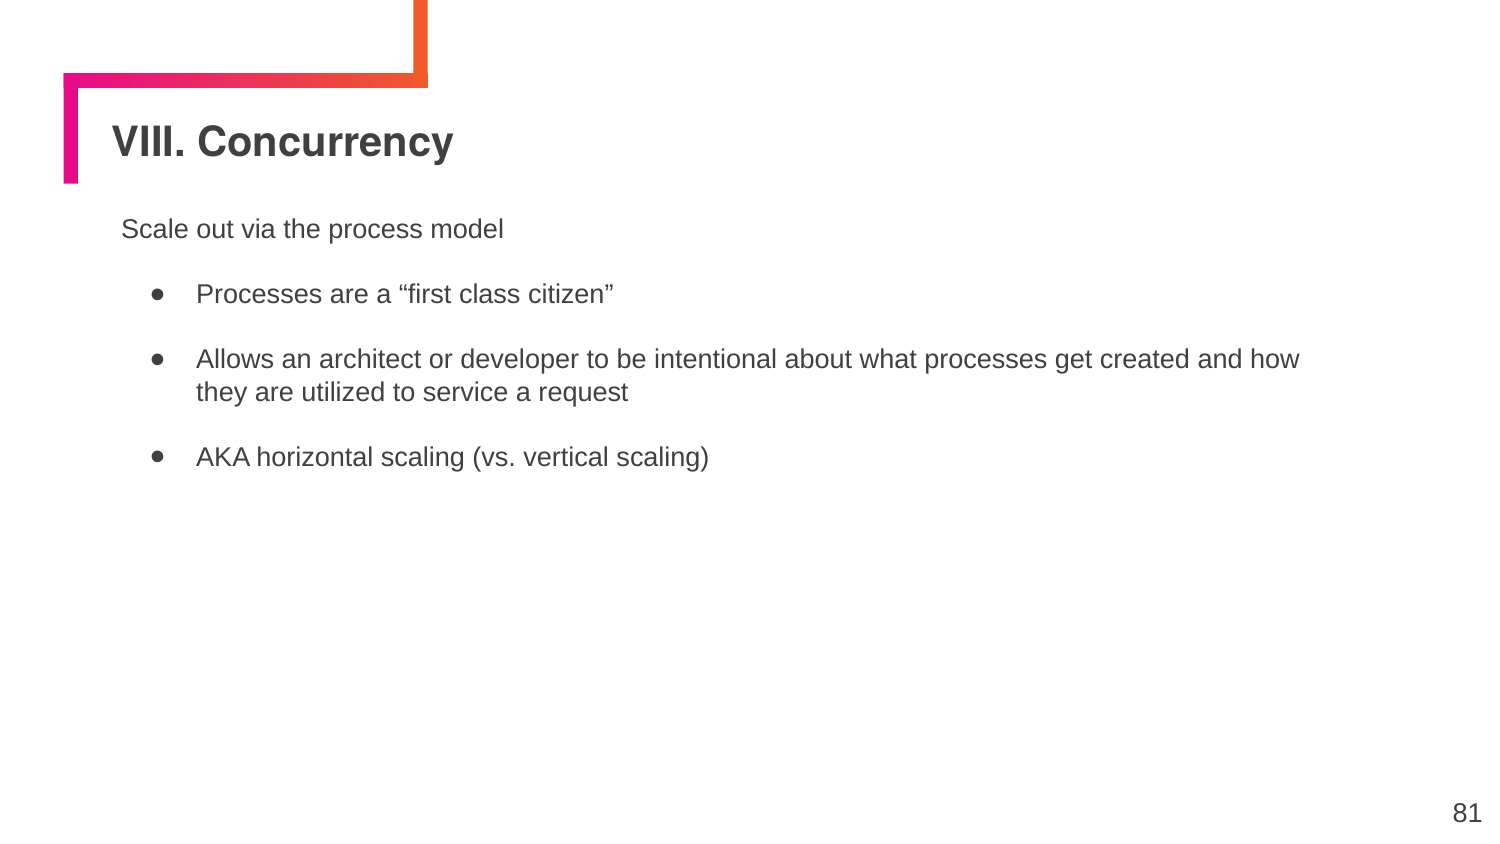

# VIII. Concurrency
Scale out via the process model

Processes are a “first class citizen”

Allows an architect or developer to be intentional about what processes get created and how they are utilized to service a request

AKA horizontal scaling (vs. vertical scaling)

81